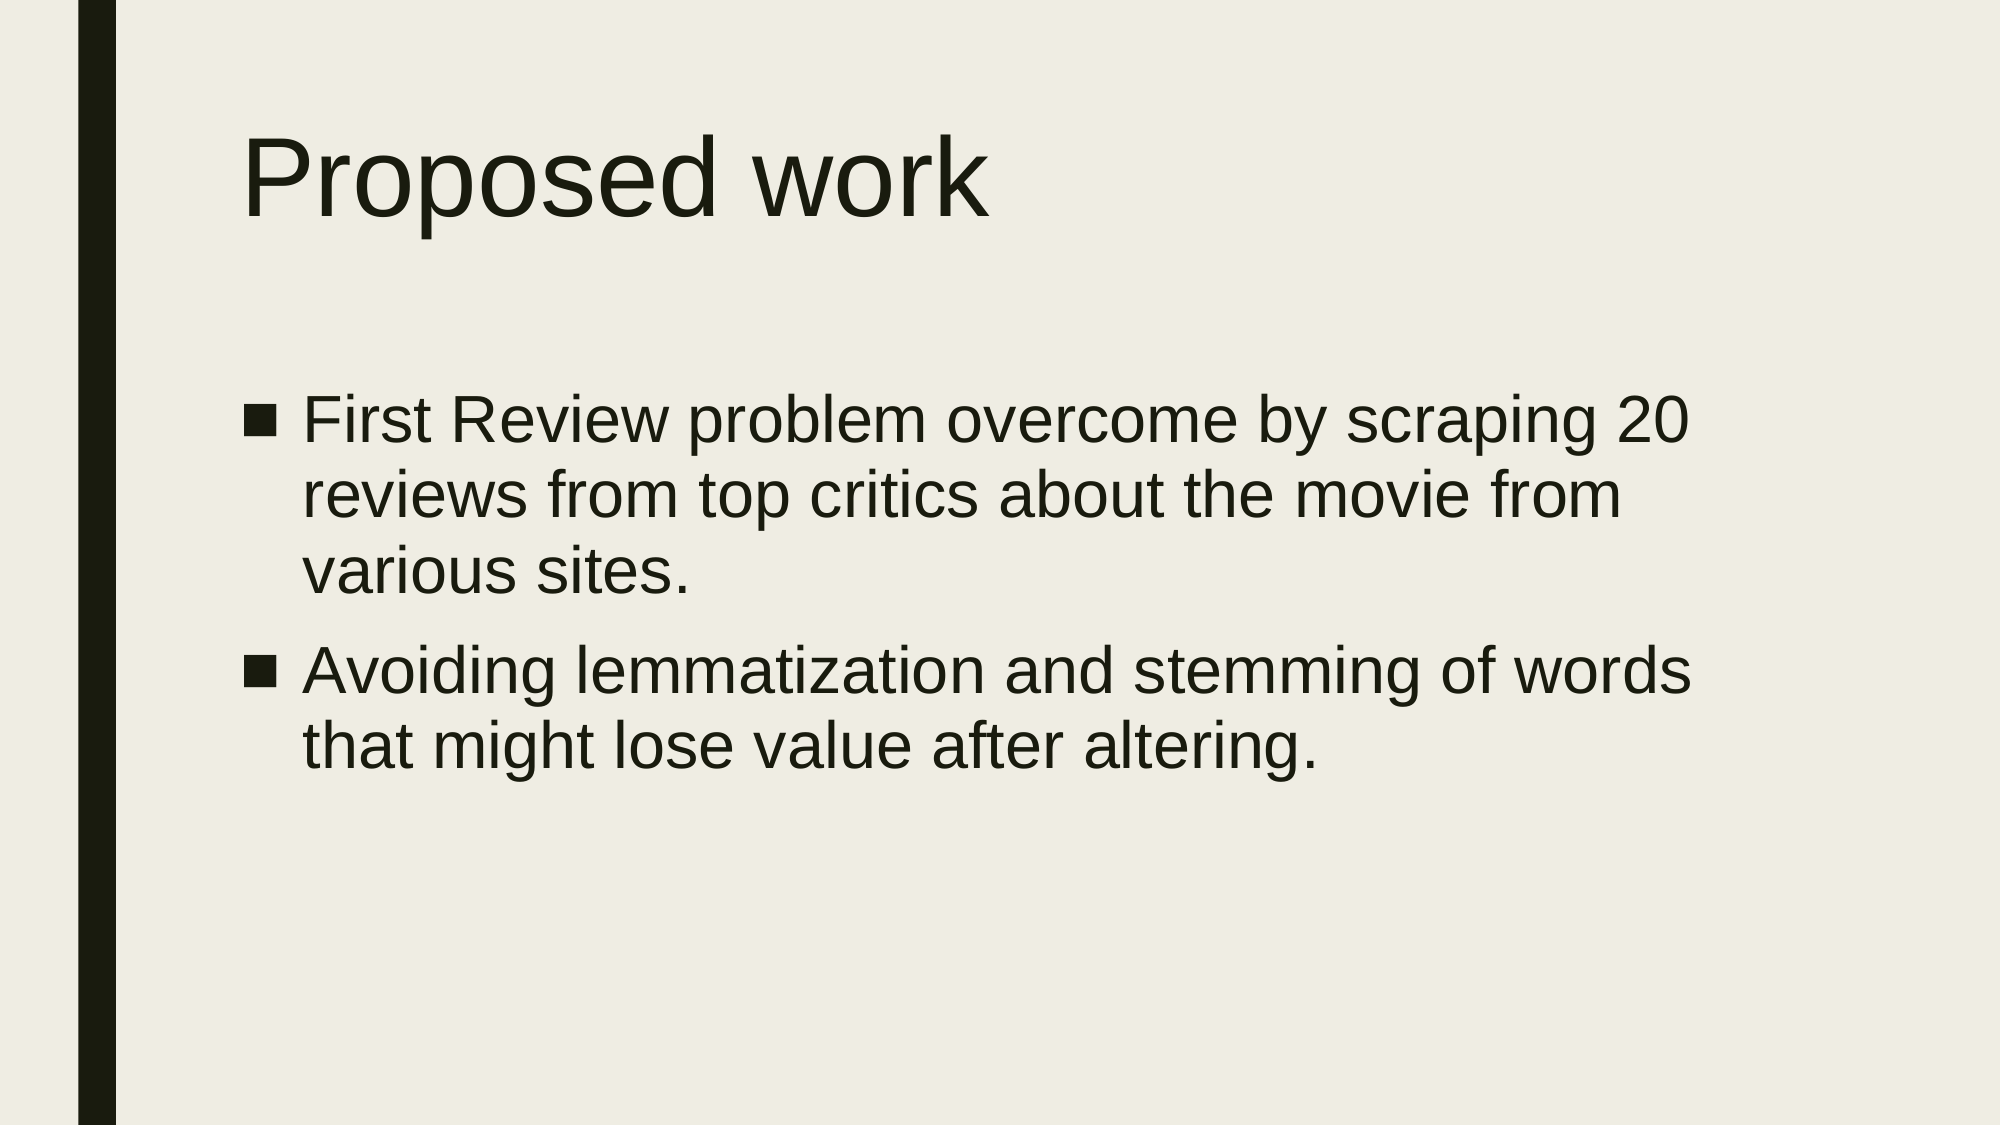

# Proposed work
First Review problem overcome by scraping 20 reviews from top critics about the movie from various sites.
Avoiding lemmatization and stemming of words that might lose value after altering.